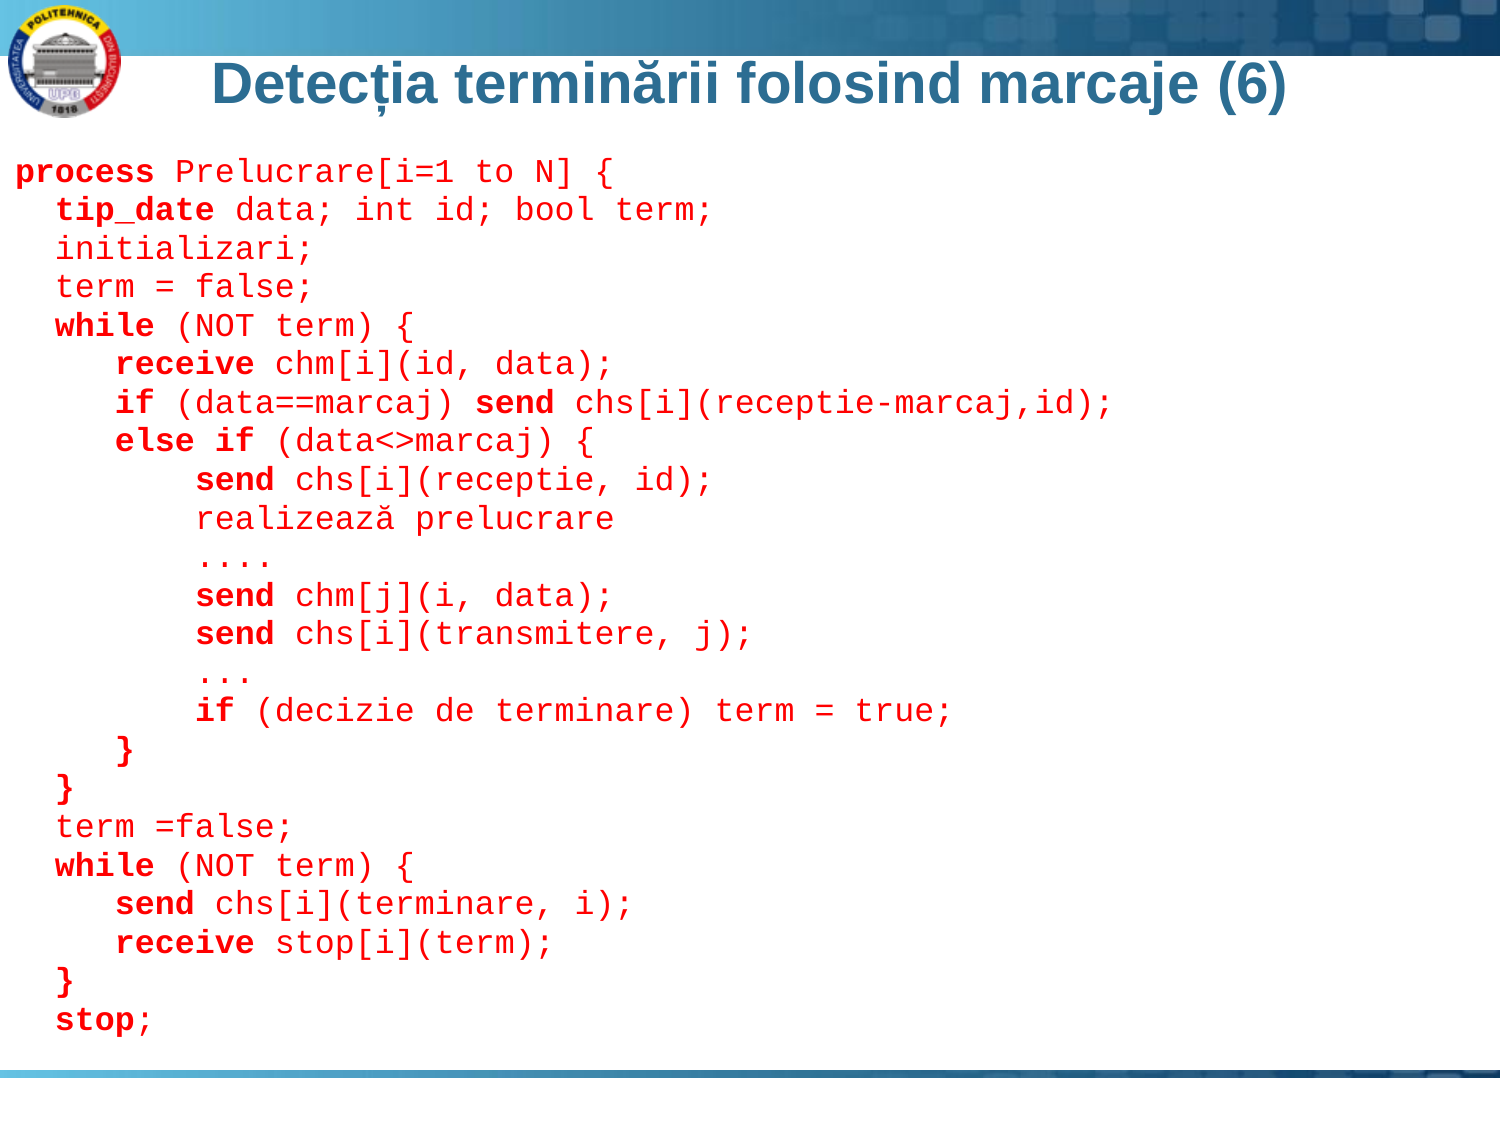

# Detecția terminării folosind marcaje (6)
process Prelucrare[i=1 to N] {
  tip_date data; int id; bool term;
  initializari;
  term = false;
  while (NOT term) {
     receive chm[i](id, data);
     if (data==marcaj) send chs[i](receptie-marcaj,id);
     else if (data<>marcaj) {
         send chs[i](receptie, id);
         realizează prelucrare
         ....
         send chm[j](i, data);
         send chs[i](transmitere, j);
         ...
         if (decizie de terminare) term = true;
     }
  }
  term =false;
  while (NOT term) {
     send chs[i](terminare, i);
     receive stop[i](term);
  }
  stop;